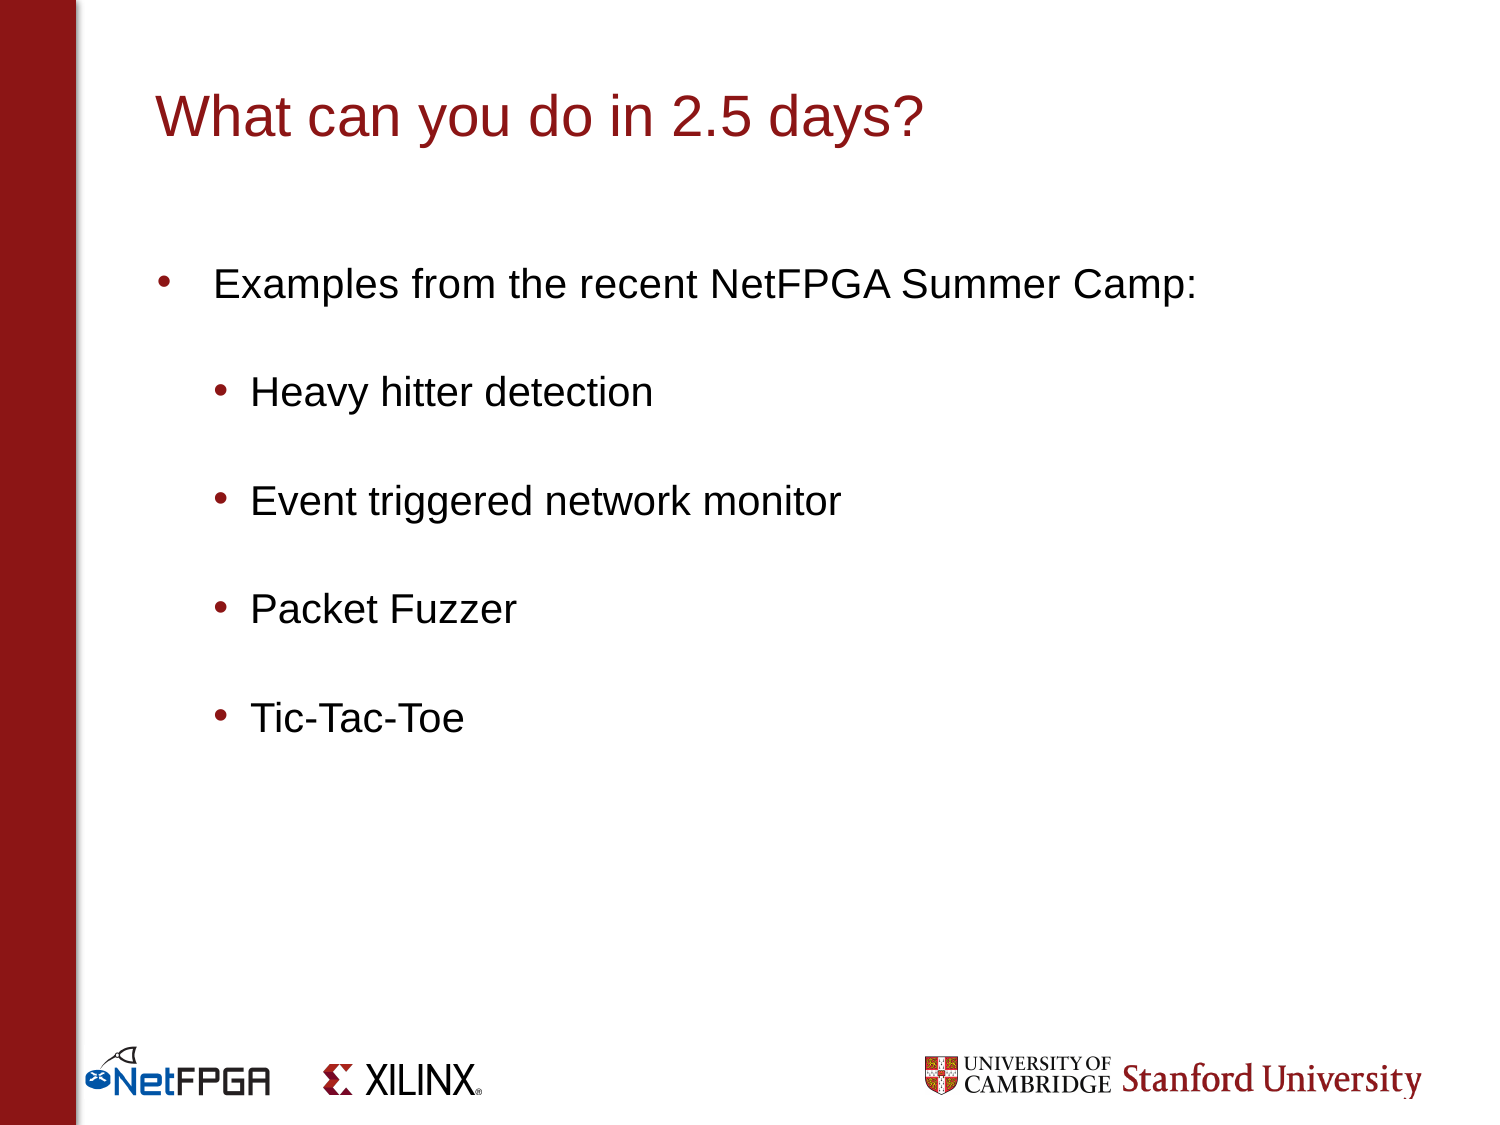

# What can you do in 2.5 days?
Examples from the recent NetFPGA Summer Camp:
Heavy hitter detection
Event triggered network monitor
Packet Fuzzer
Tic-Tac-Toe